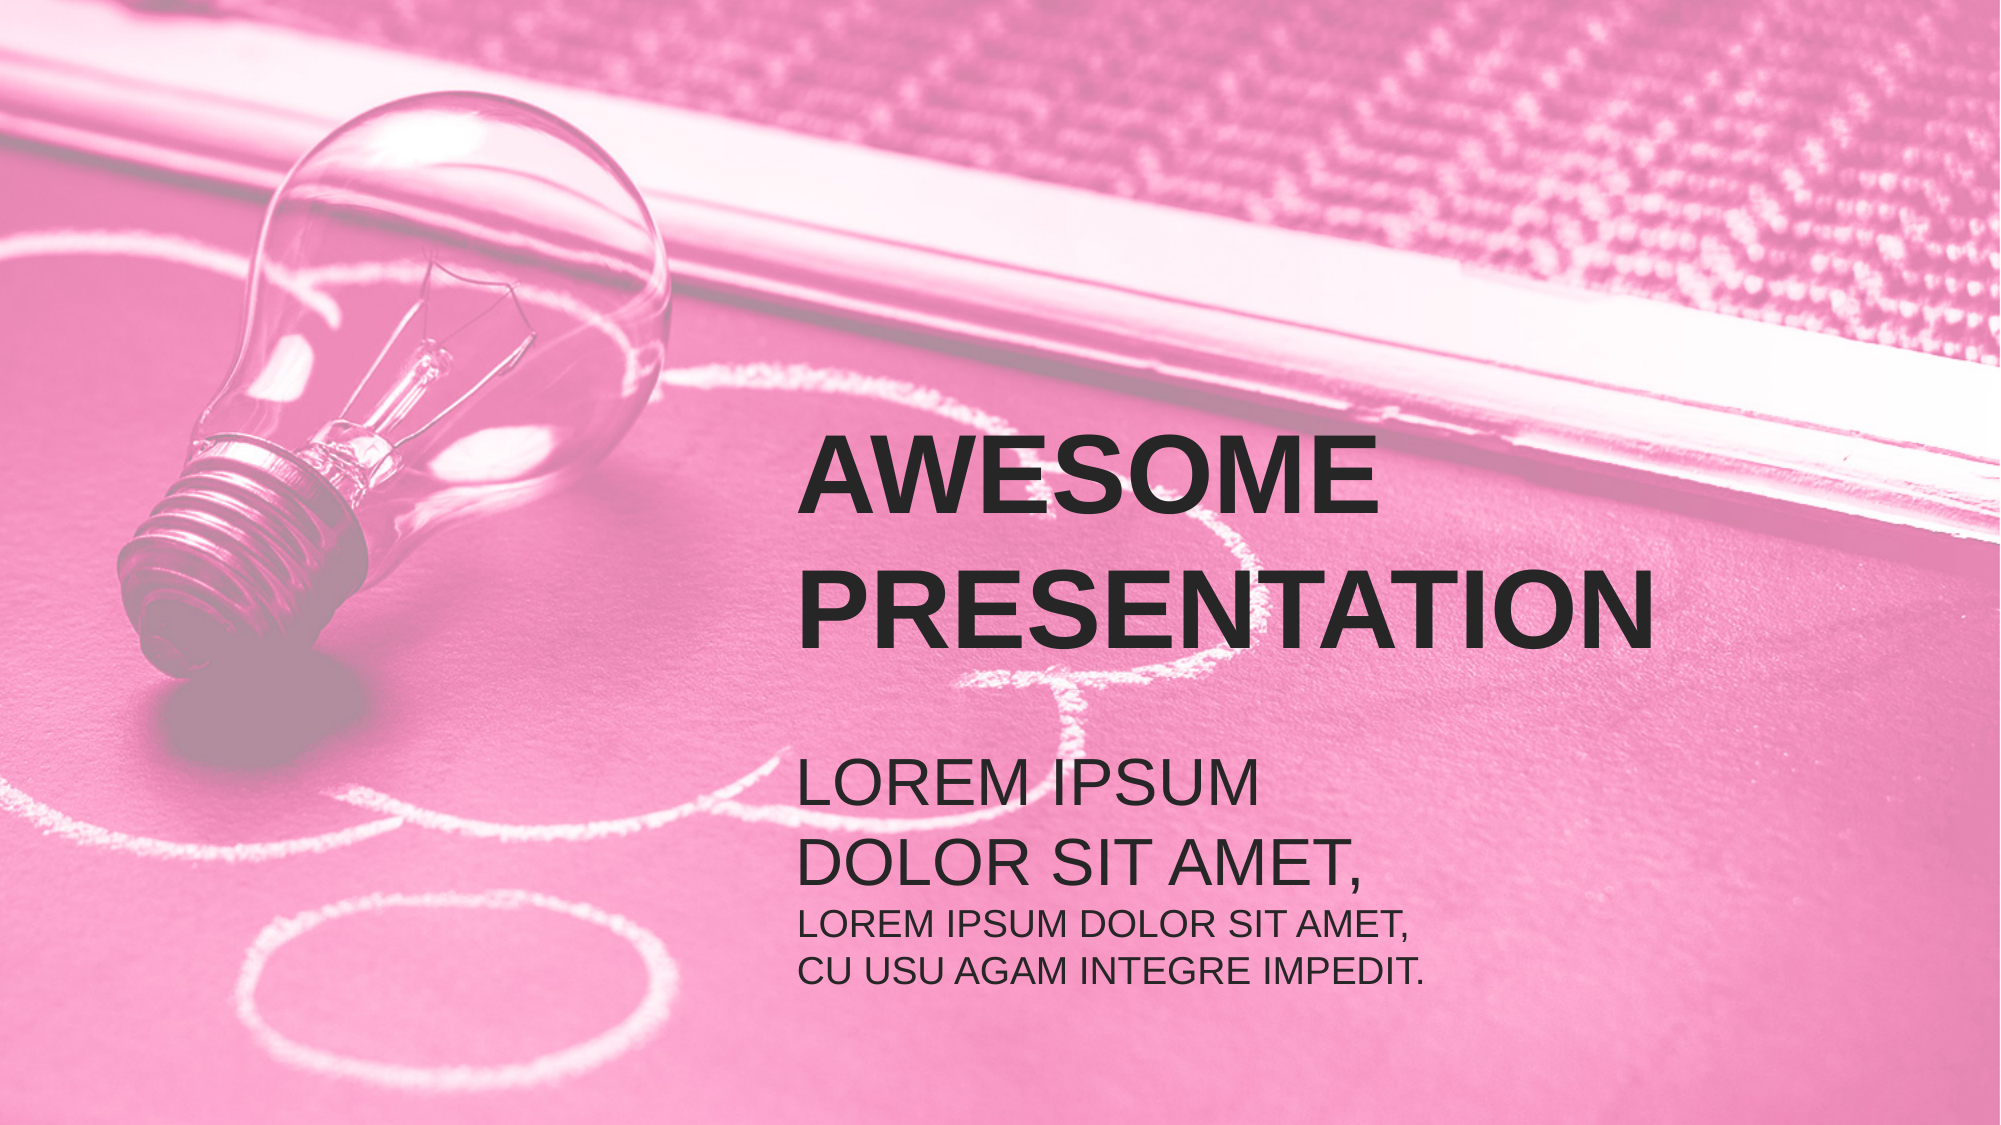

AWESOME
PRESENTATION
LOREM IPSUM
DOLOR SIT AMET,
LOREM IPSUM DOLOR SIT AMET,
CU USU AGAM INTEGRE IMPEDIT.